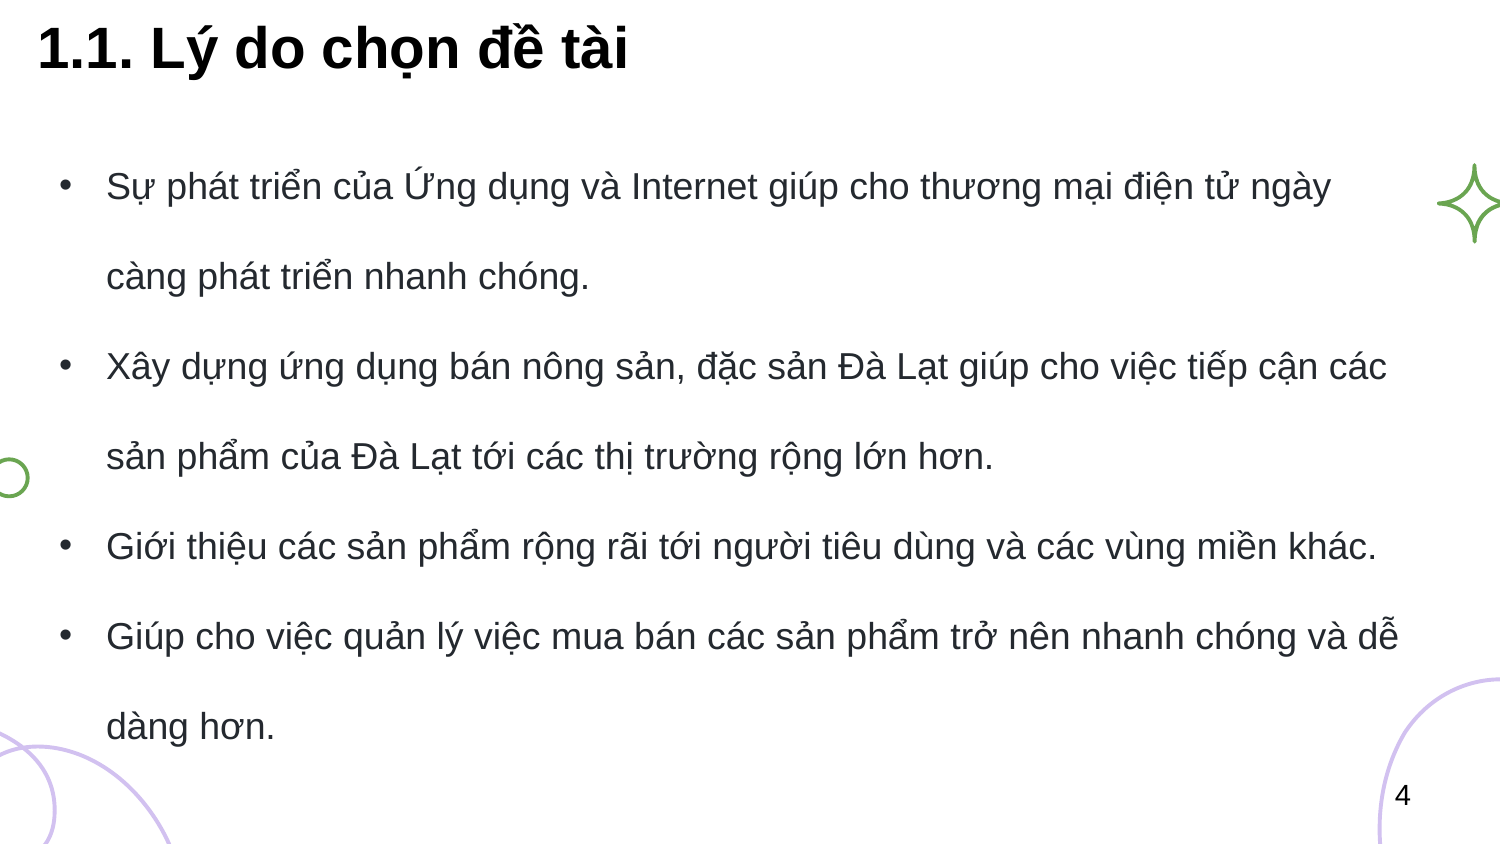

1.1. Lý do chọn đề tài
Sự phát triển của Ứng dụng và Internet giúp cho thương mại điện tử ngày càng phát triển nhanh chóng.
Xây dựng ứng dụng bán nông sản, đặc sản Đà Lạt giúp cho việc tiếp cận các sản phẩm của Đà Lạt tới các thị trường rộng lớn hơn.
Giới thiệu các sản phẩm rộng rãi tới người tiêu dùng và các vùng miền khác.
Giúp cho việc quản lý việc mua bán các sản phẩm trở nên nhanh chóng và dễ dàng hơn.
4